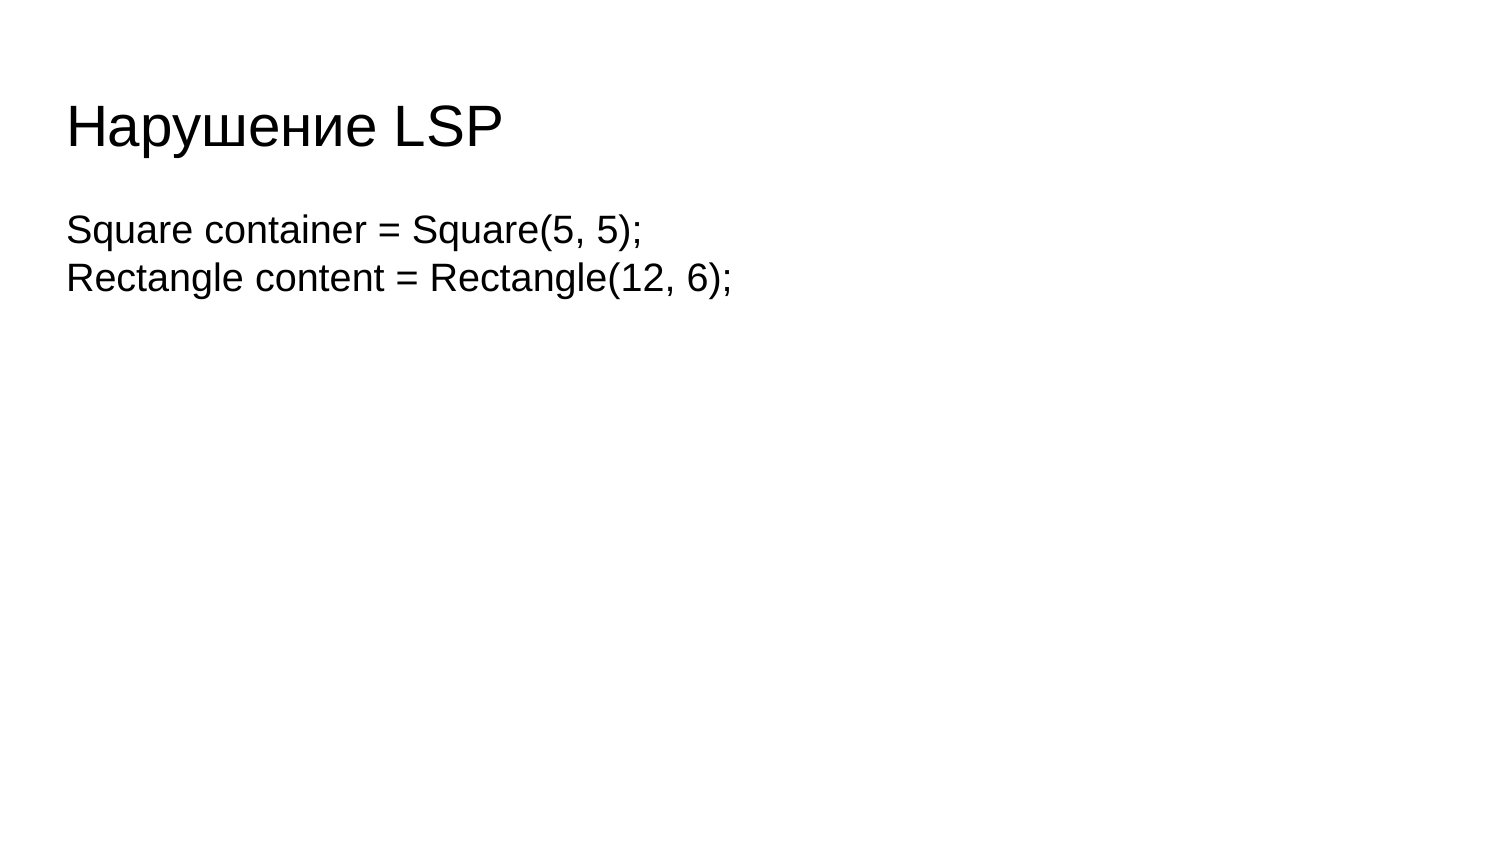

# Нарушение LSP
Square container = Square(5, 5);
Rectangle content = Rectangle(12, 6);